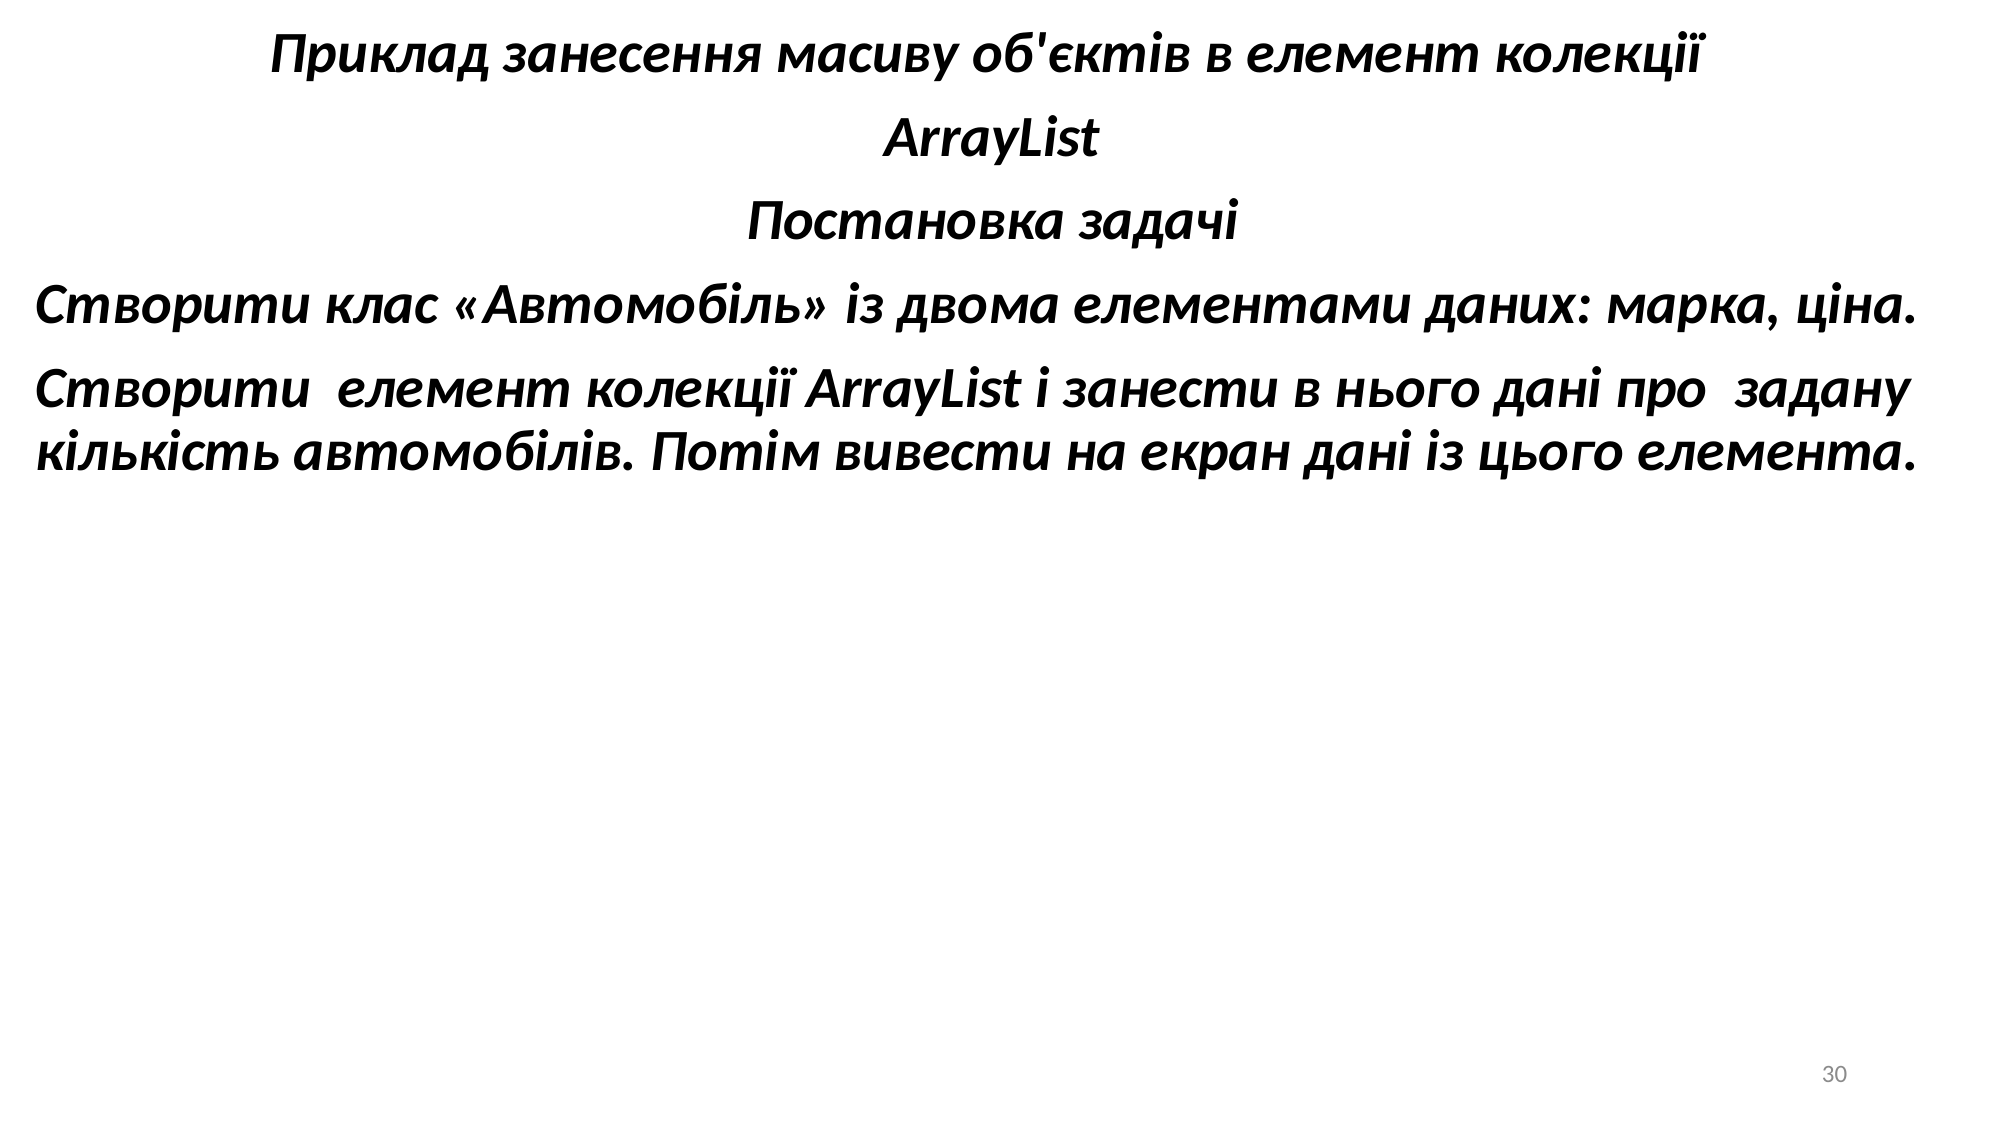

Приклад занесення масиву об'єктів в елемент колекції
ArrayList
Постановка задачі
Створити клас «Автомобіль» із двома елементами даних: марка, ціна.
Створити  елемент колекції ArrayList і занести в нього дані про  задану кількість автомобілів. Потім вивести на екран дані із цього елемента.

30